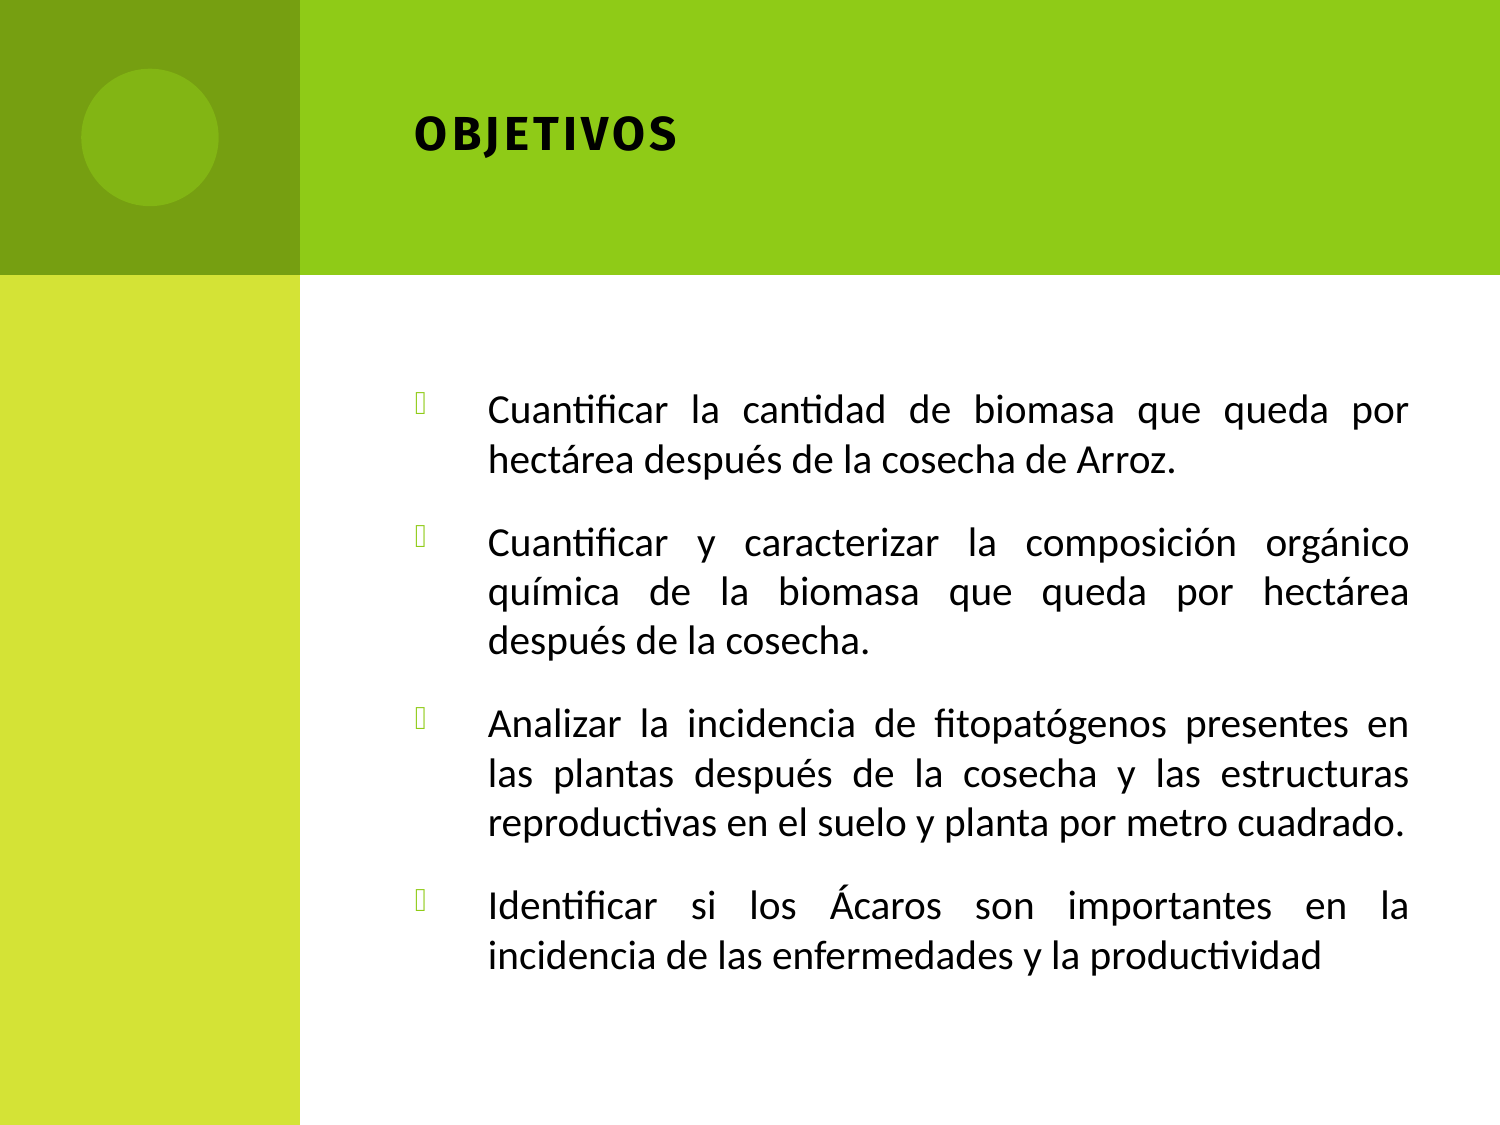

# OBJETIVOS
Cuantificar la cantidad de biomasa que queda por hectárea después de la cosecha de Arroz.
Cuantificar y caracterizar la composición orgánico química de la biomasa que queda por hectárea después de la cosecha.
Analizar la incidencia de fitopatógenos presentes en las plantas después de la cosecha y las estructuras reproductivas en el suelo y planta por metro cuadrado.
Identificar si los Ácaros son importantes en la incidencia de las enfermedades y la productividad